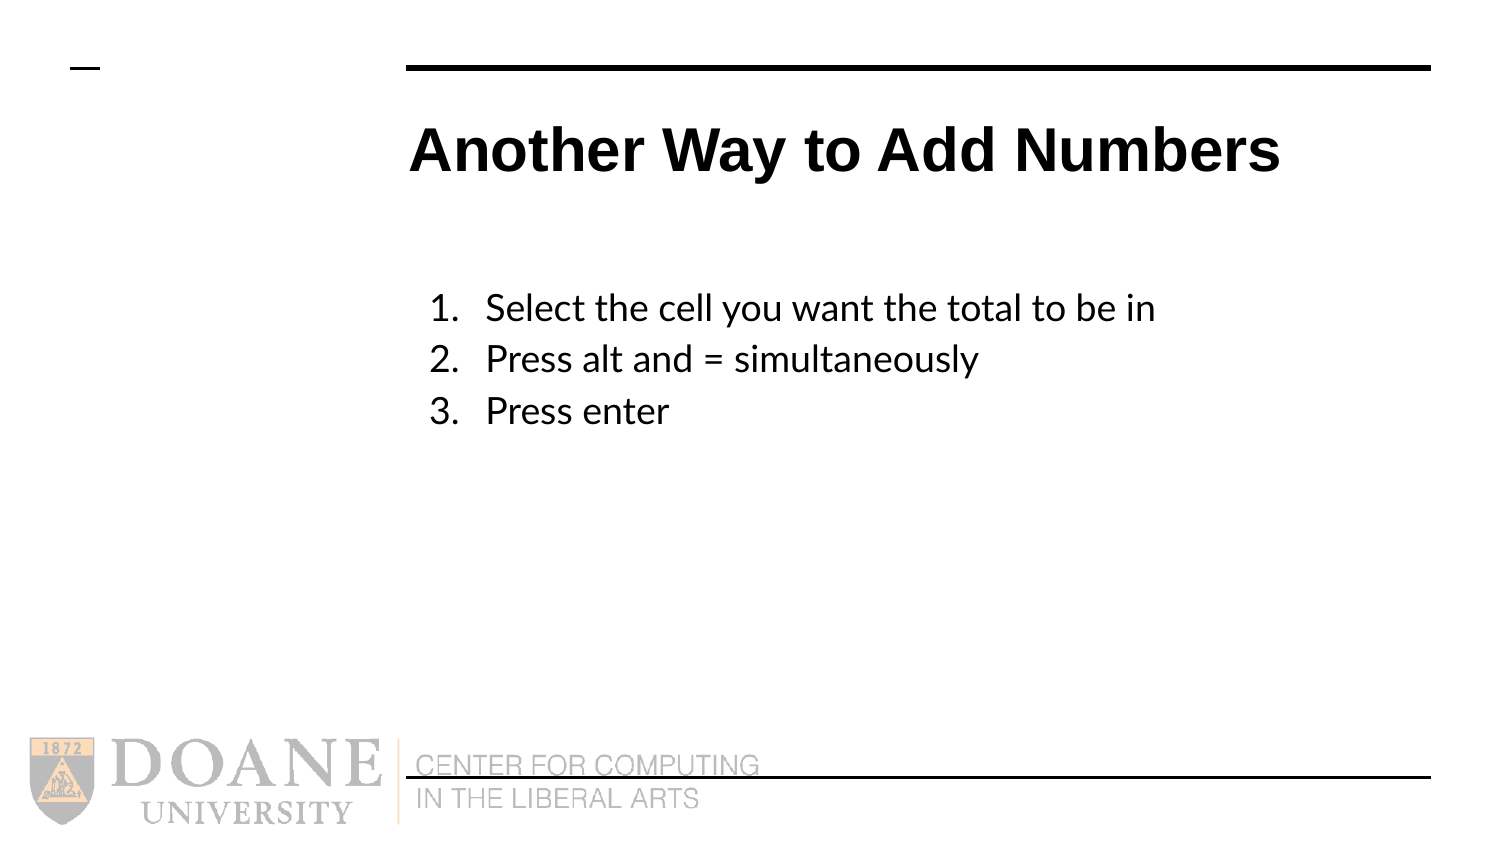

# Another Way to Add Numbers
Select the cell you want the total to be in
Press alt and = simultaneously
Press enter